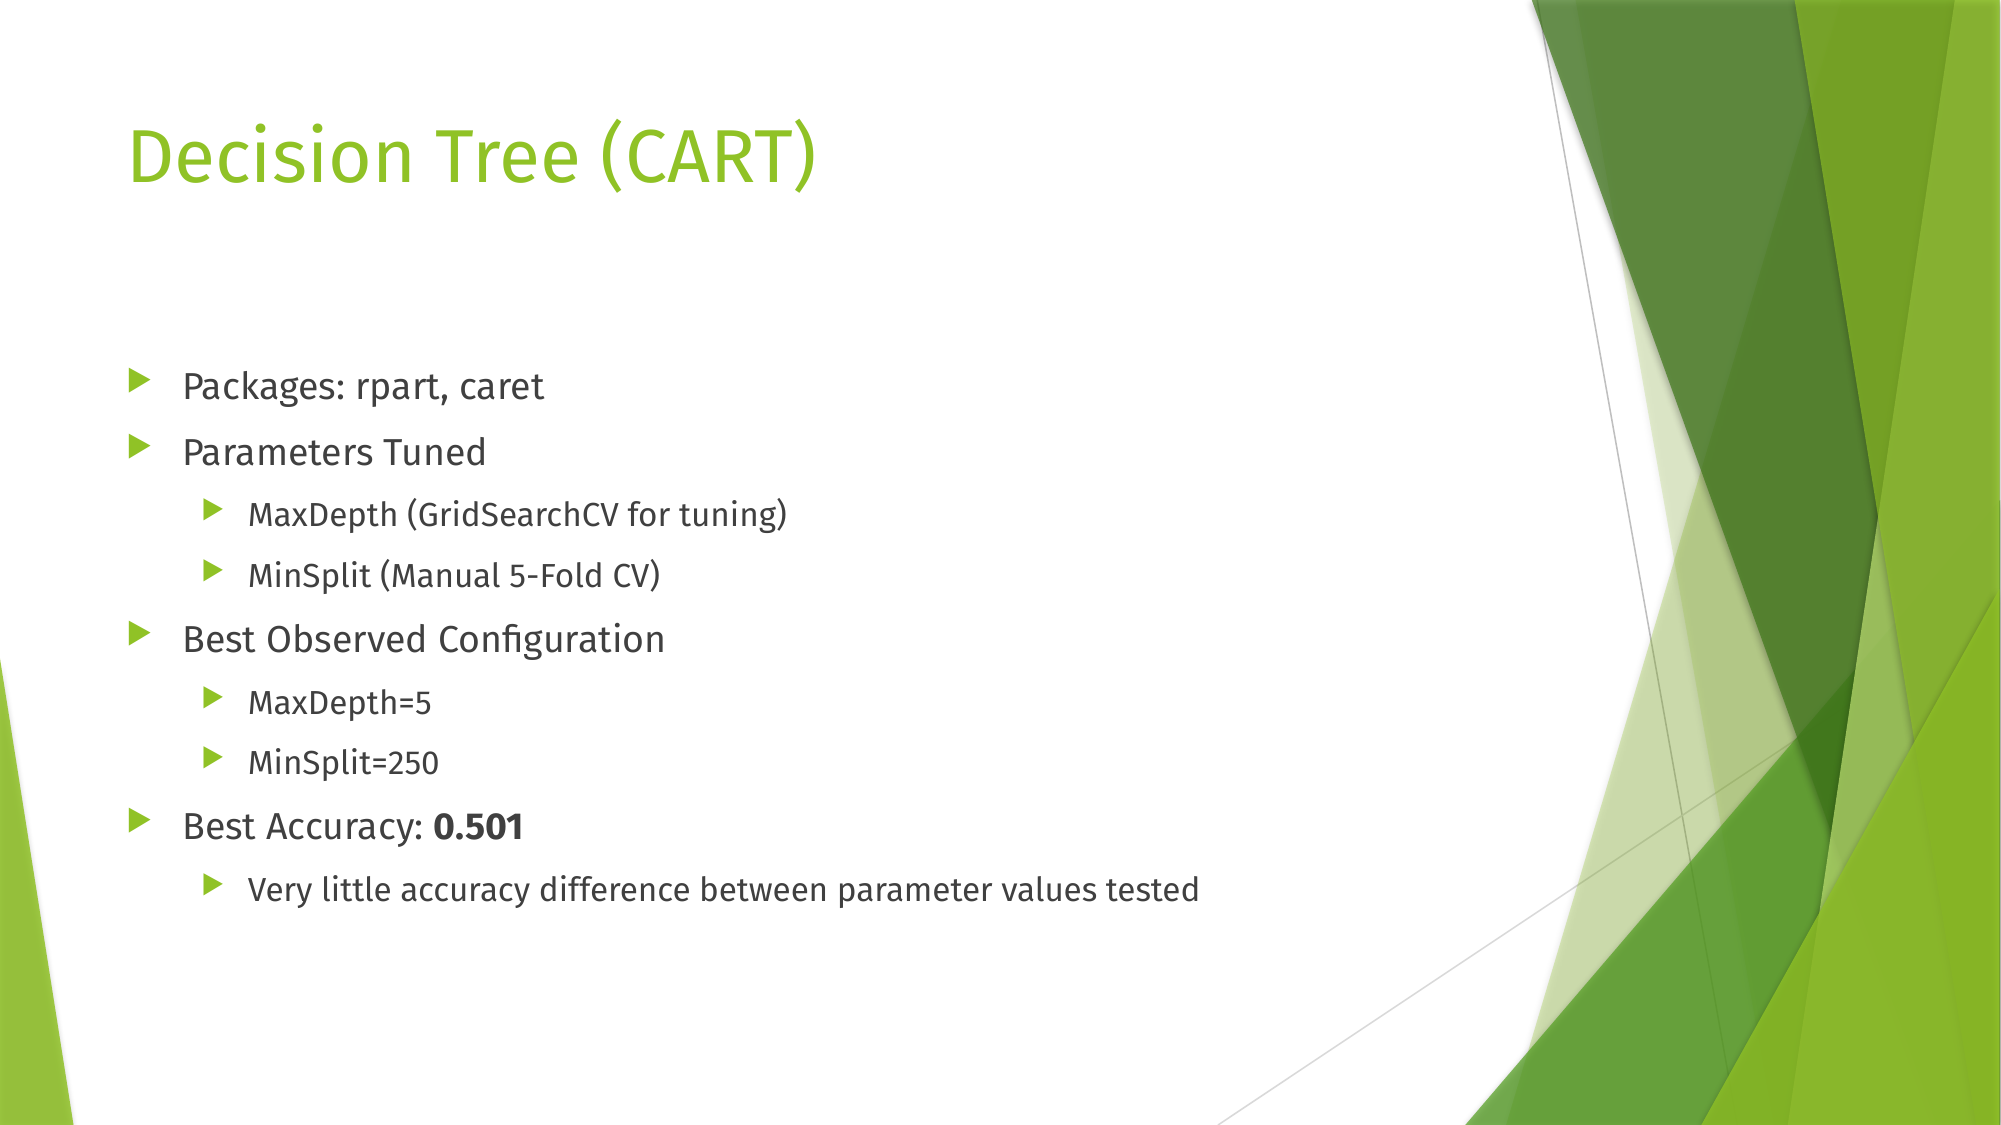

# Decision Tree (CART)
Packages: rpart, caret
Parameters Tuned
MaxDepth (GridSearchCV for tuning)
MinSplit (Manual 5-Fold CV)
Best Observed Configuration
MaxDepth=5
MinSplit=250
Best Accuracy: 0.501
Very little accuracy difference between parameter values tested